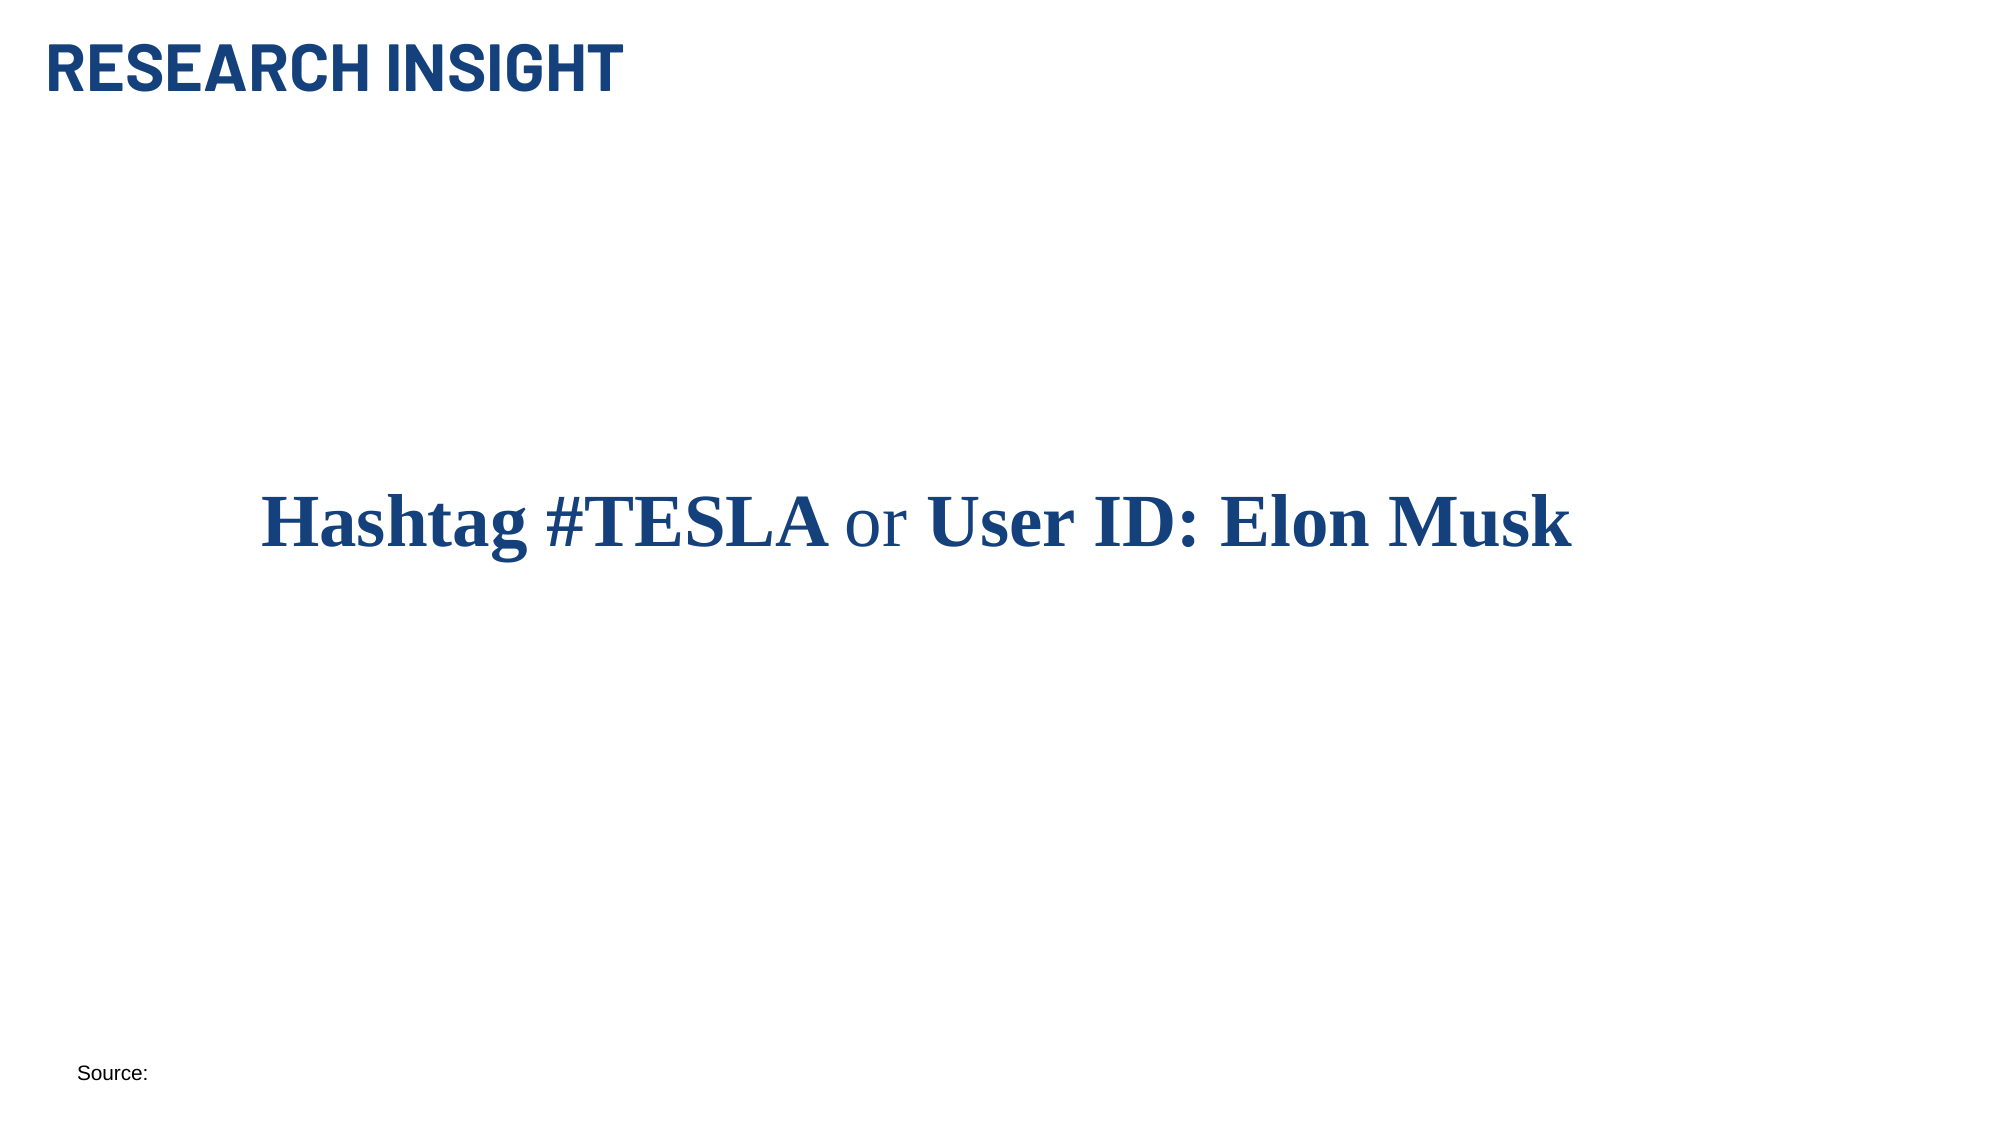

RESEARCH INSIGHT
Hashtag #TESLA or User ID: Elon Musk